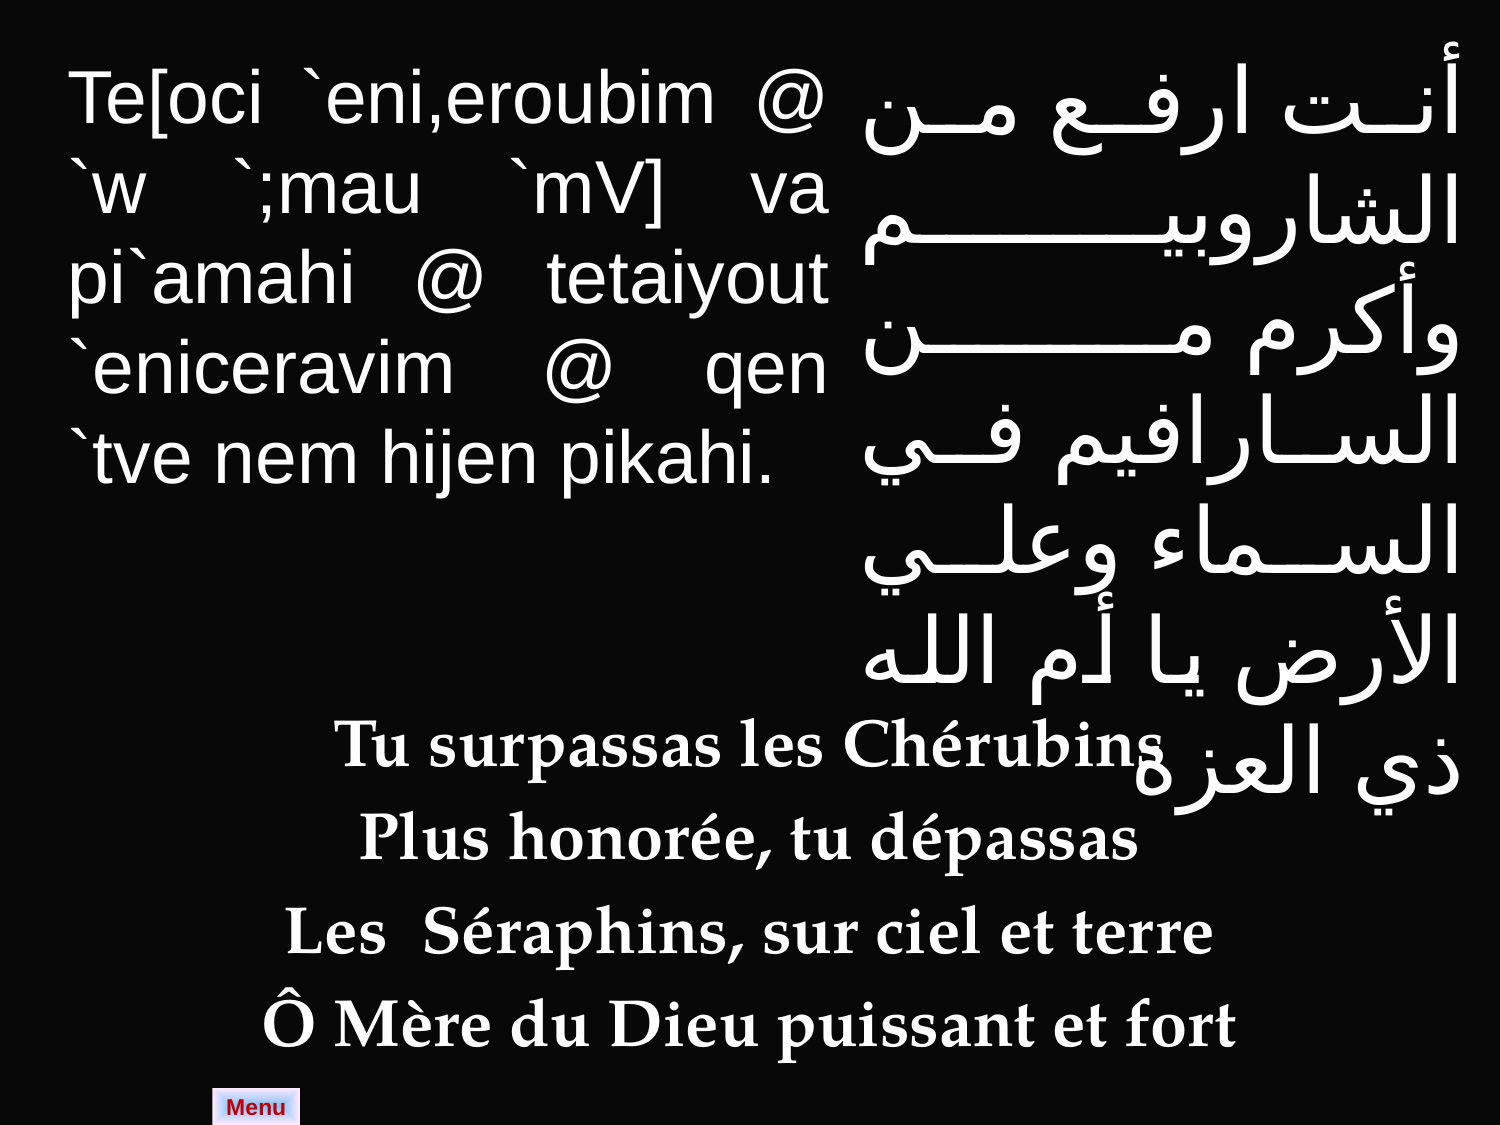

أنت ارفع من الشاروبيم وأكرم من السارافيم في السماء وعلي الأرض يا أم الله ذي العزة
Te[oci `eni,eroubim @ `w `;mau `mV] va pi`amahi @ tetaiyout `eniceravim @ qen `tve nem hijen pikahi.
Tu surpassas les Chérubins
Plus honorée, tu dépassas
Les  Séraphins, sur ciel et terre
Ô Mère du Dieu puissant et fort
Menu